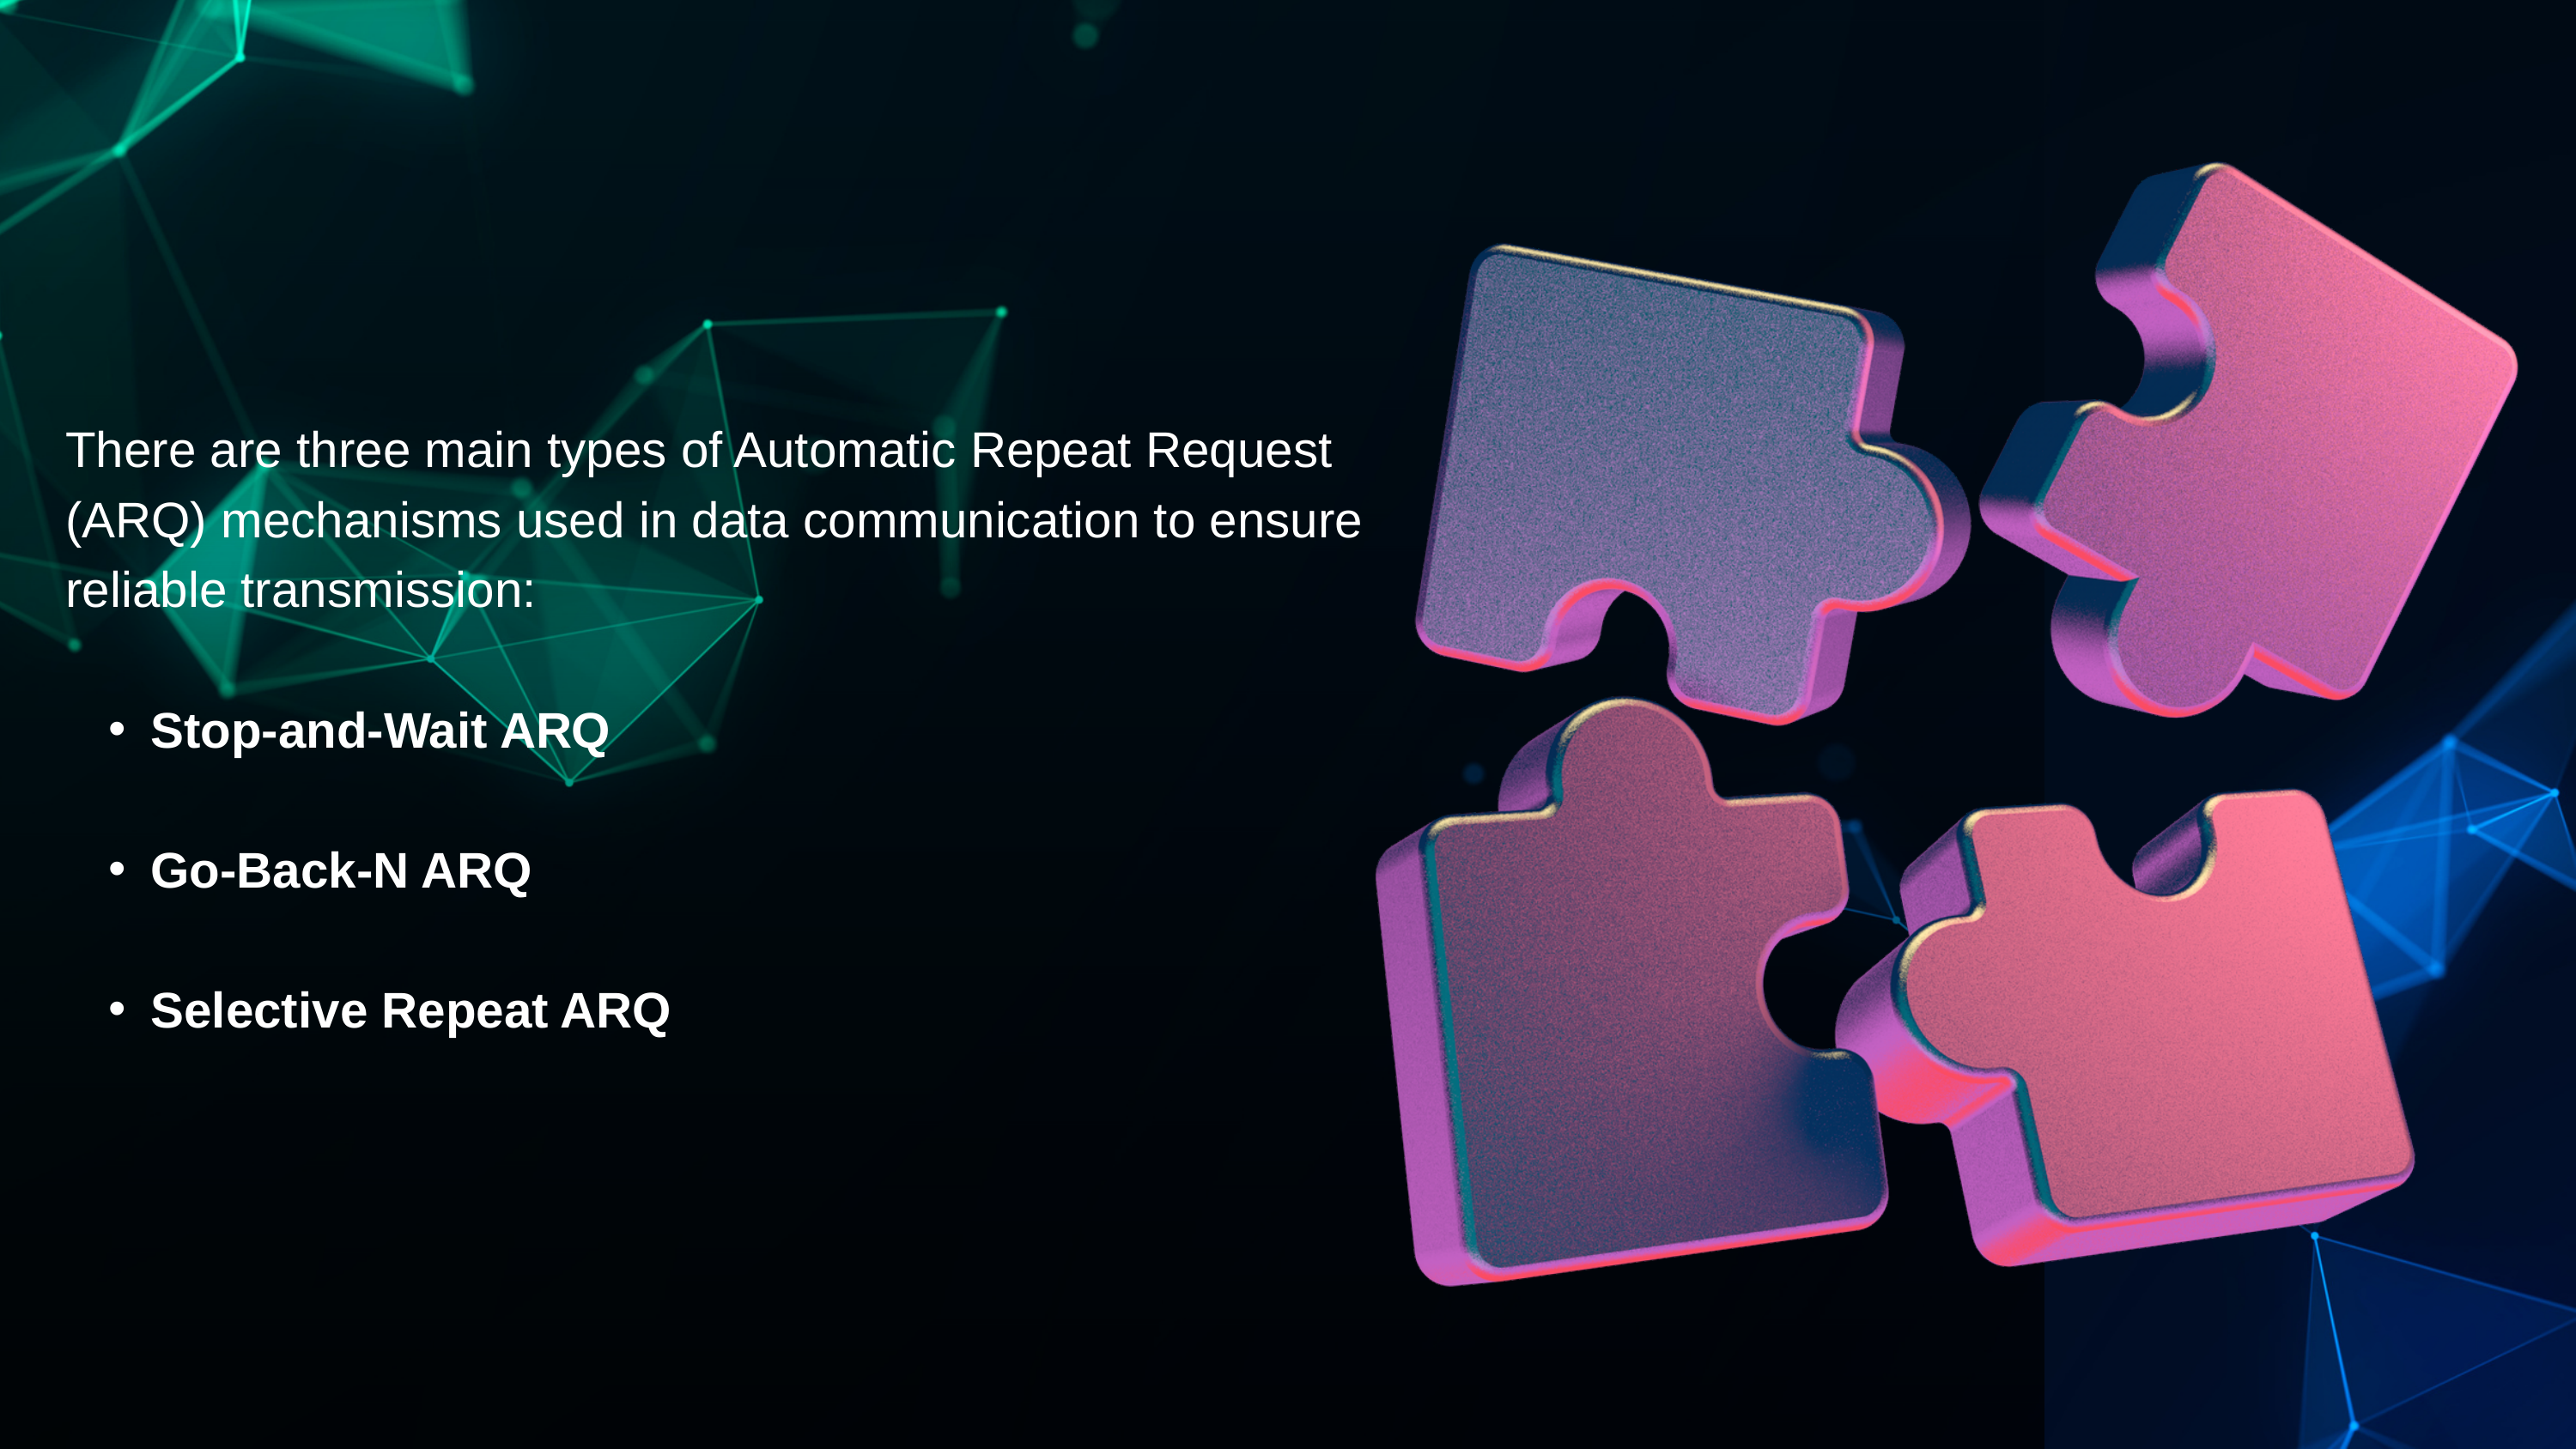

There are three main types of Automatic Repeat Request (ARQ) mechanisms used in data communication to ensure reliable transmission:

Stop-and-Wait ARQ

Go-Back-N ARQ

Selective Repeat ARQ